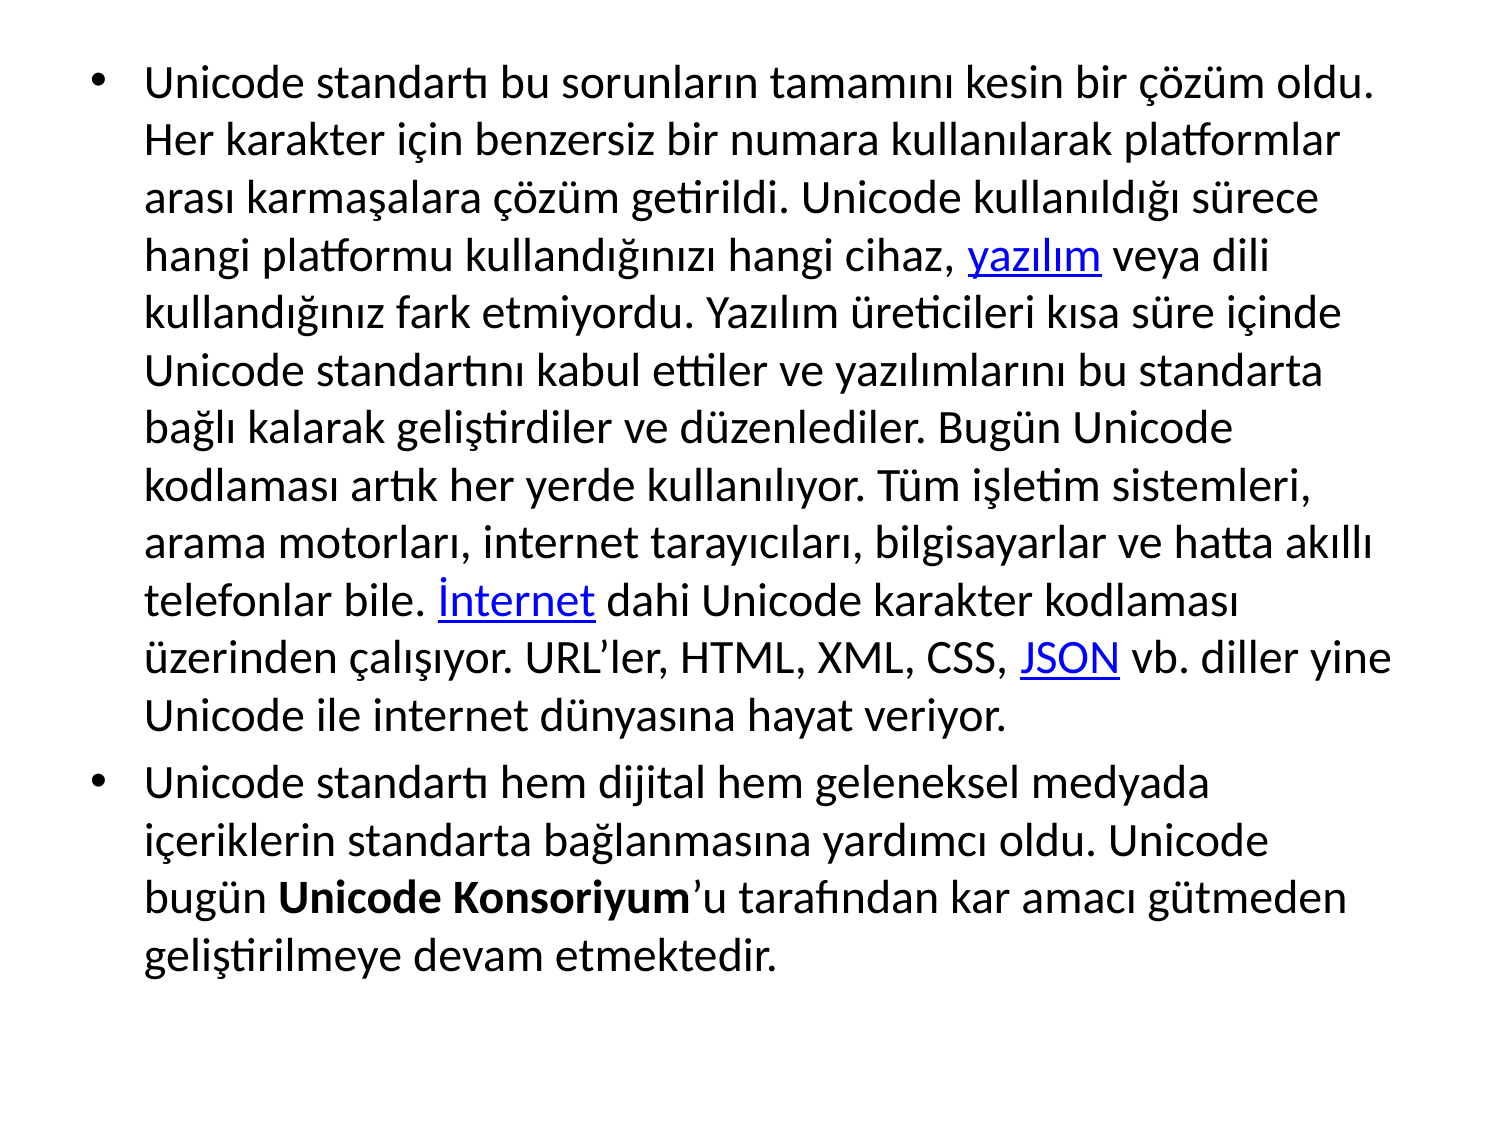

Unicode standartı bu sorunların tamamını kesin bir çözüm oldu. Her karakter için benzersiz bir numara kullanılarak platformlar arası karmaşalara çözüm getirildi. Unicode kullanıldığı sürece hangi platformu kullandığınızı hangi cihaz, yazılım veya dili kullandığınız fark etmiyordu. Yazılım üreticileri kısa süre içinde Unicode standartını kabul ettiler ve yazılımlarını bu standarta bağlı kalarak geliştirdiler ve düzenlediler. Bugün Unicode kodlaması artık her yerde kullanılıyor. Tüm işletim sistemleri, arama motorları, internet tarayıcıları, bilgisayarlar ve hatta akıllı telefonlar bile. İnternet dahi Unicode karakter kodlaması üzerinden çalışıyor. URL’ler, HTML, XML, CSS, JSON vb. diller yine Unicode ile internet dünyasına hayat veriyor.
Unicode standartı hem dijital hem geleneksel medyada içeriklerin standarta bağlanmasına yardımcı oldu. Unicode bugün Unicode Konsoriyum’u tarafından kar amacı gütmeden geliştirilmeye devam etmektedir.